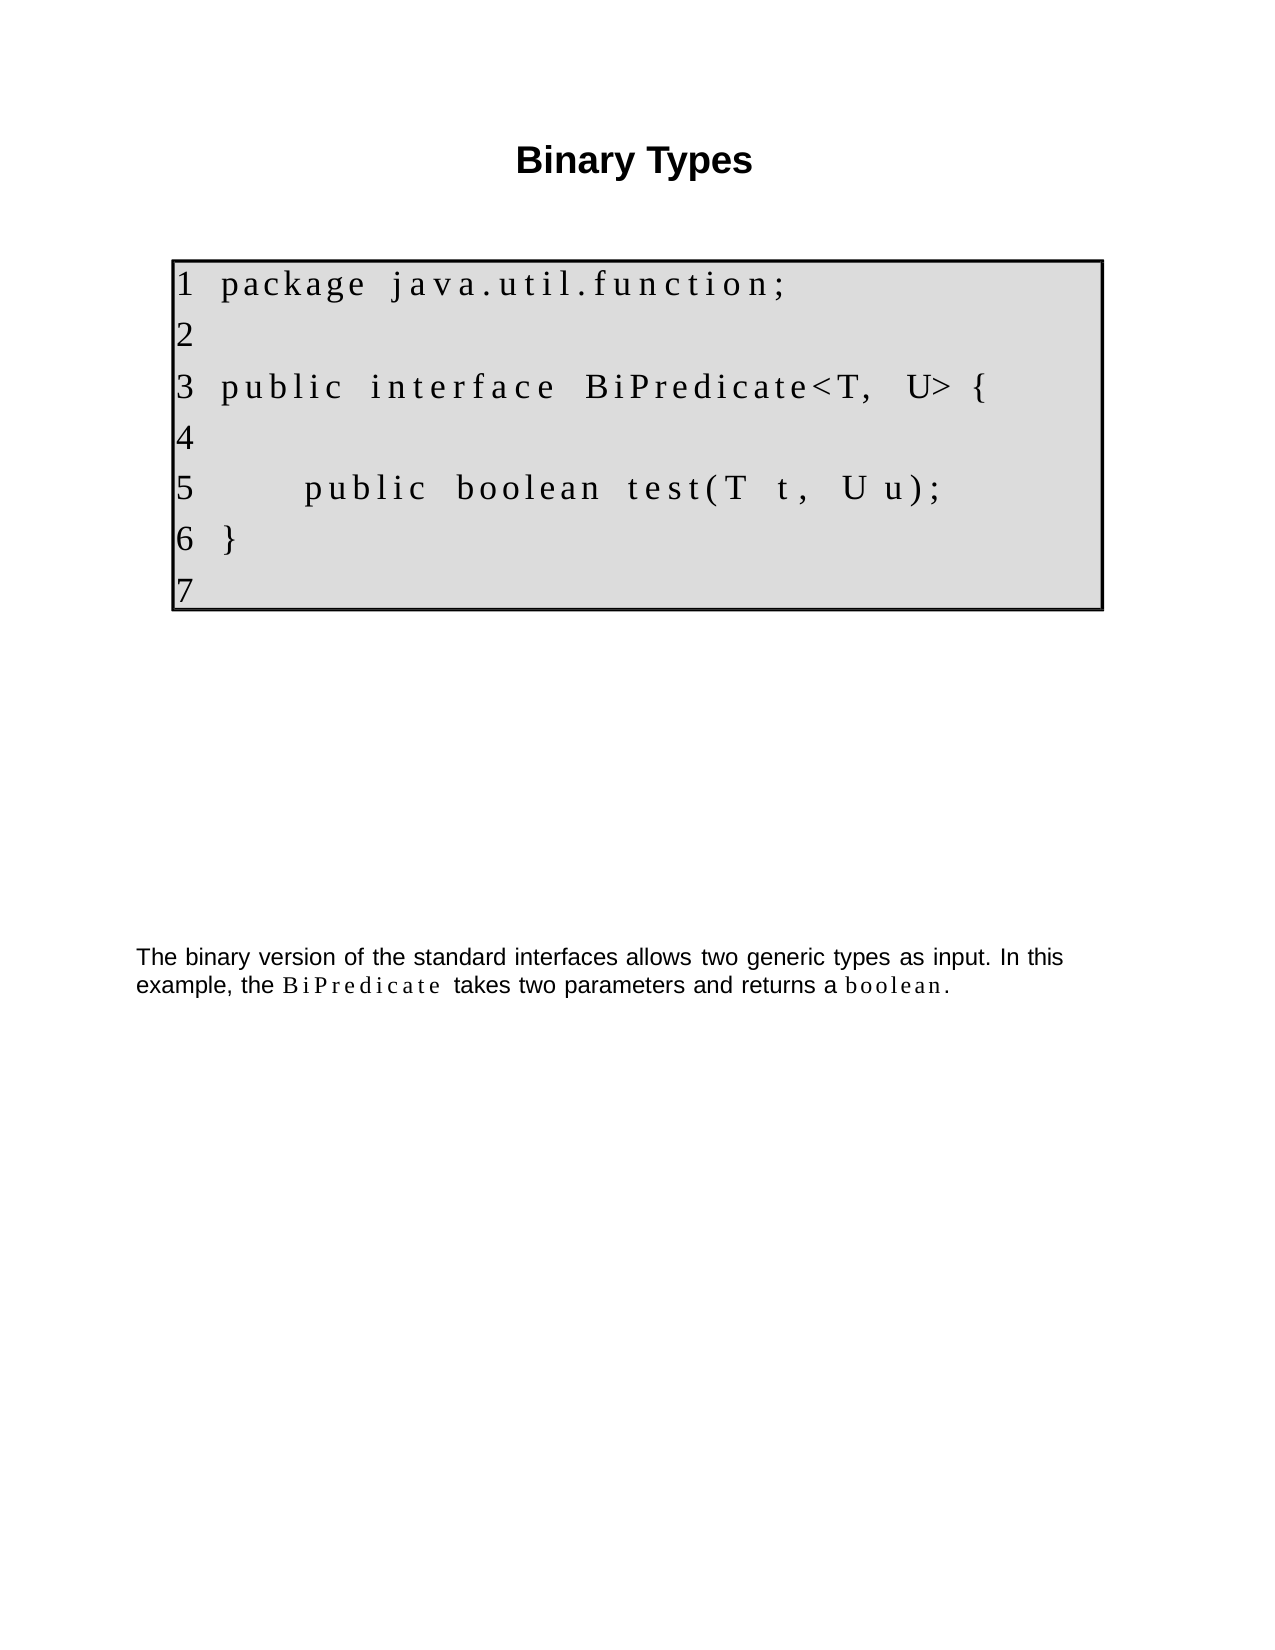

Binary Types

1	package	java.util.function;
2
3	public	interface	BiPredicate<T,	U>	{ 4

5
6	}
7
public	boolean	test(T	t,	U	u);

The binary version of the standard interfaces allows two generic types as input. In this example, the BiPredicate takes two parameters and returns a boolean.